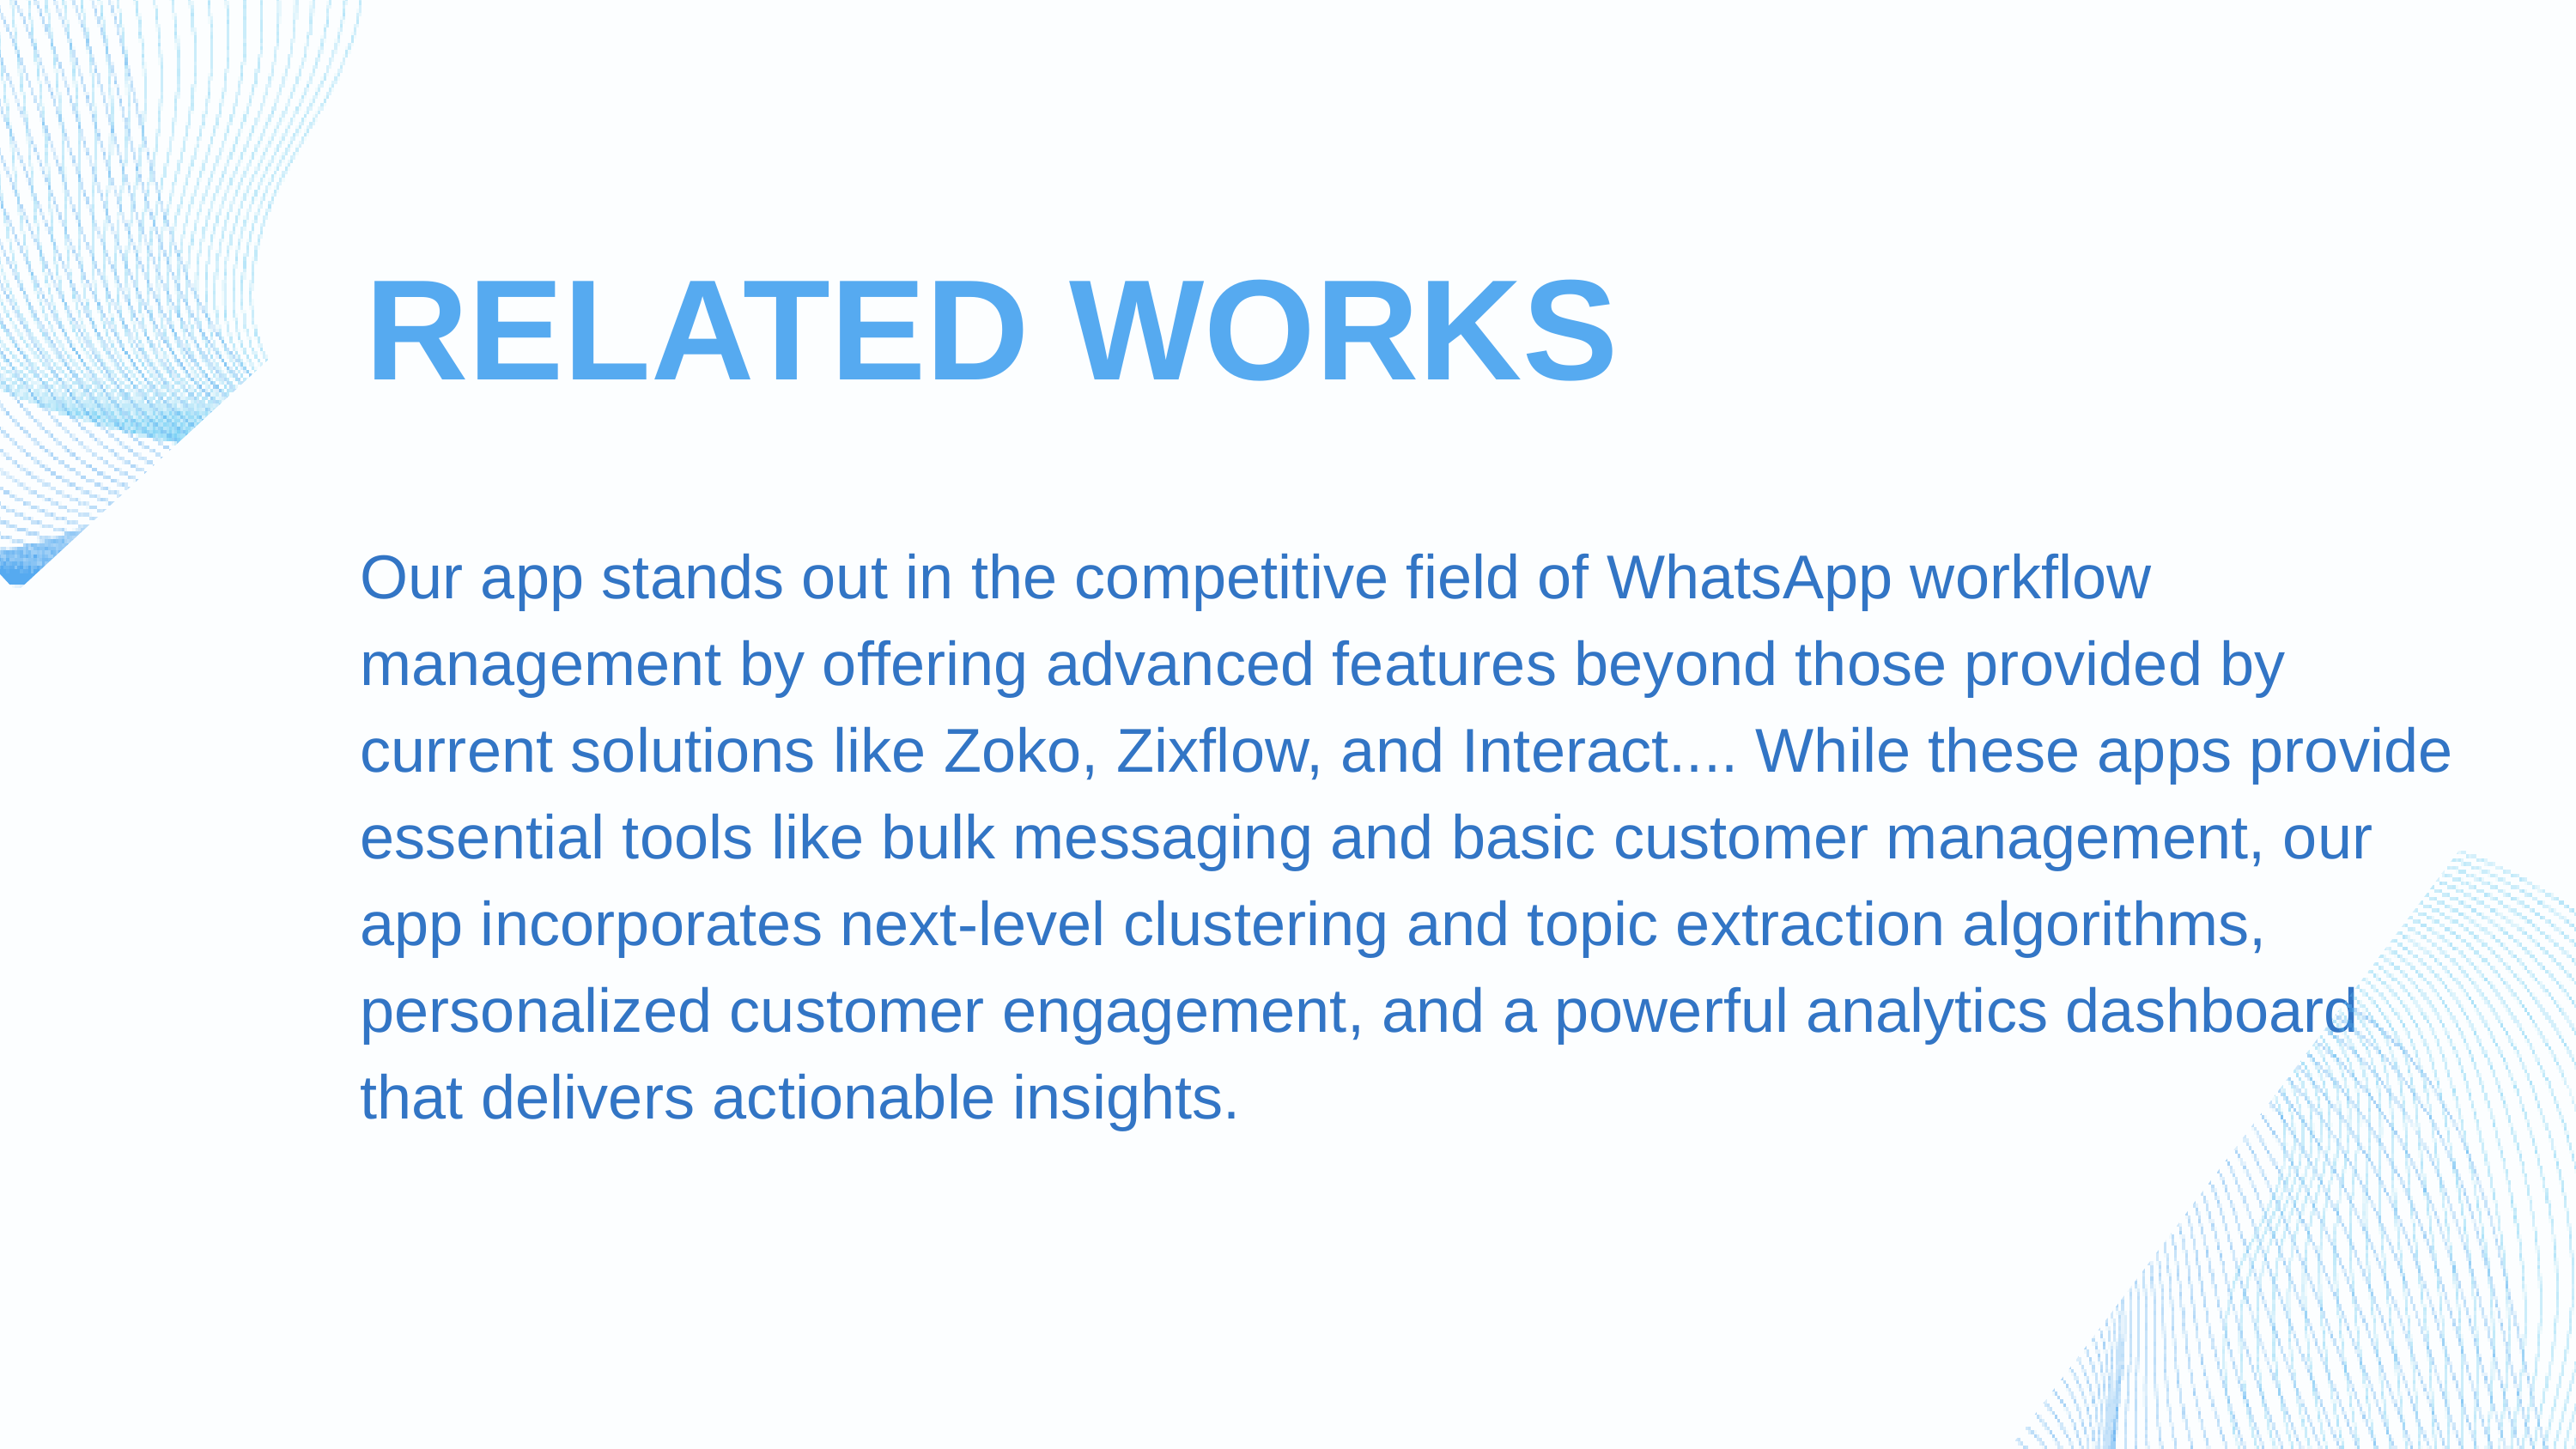

RELATED WORKS
Our app stands out in the competitive field of WhatsApp workflow management by offering advanced features beyond those provided by current solutions like Zoko, Zixflow, and Interact.... While these apps provide essential tools like bulk messaging and basic customer management, our app incorporates next-level clustering and topic extraction algorithms, personalized customer engagement, and a powerful analytics dashboard that delivers actionable insights.